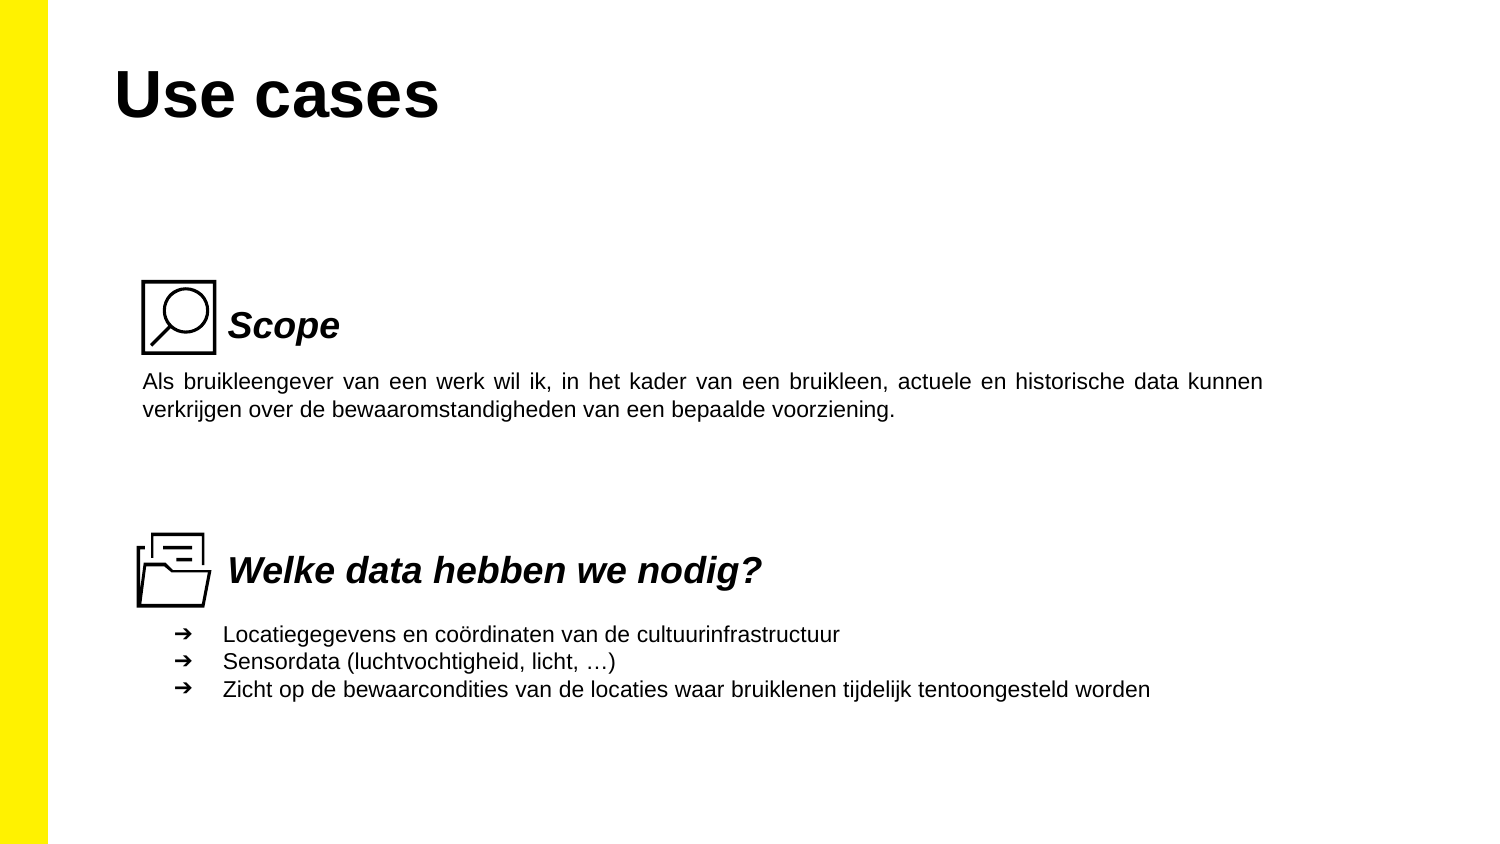

Use cases

Scope

Als bruikleengever van een werk wil ik, in het kader van een bruikleen, actuele en historische data kunnen verkrijgen over de bewaaromstandigheden van een bepaalde voorziening.

Welke data hebben we nodig?

Locatiegegevens en coördinaten van de cultuurinfrastructuur
Sensordata (luchtvochtigheid, licht, …)
Zicht op de bewaarcondities van de locaties waar bruiklenen tijdelijk tentoongesteld worden